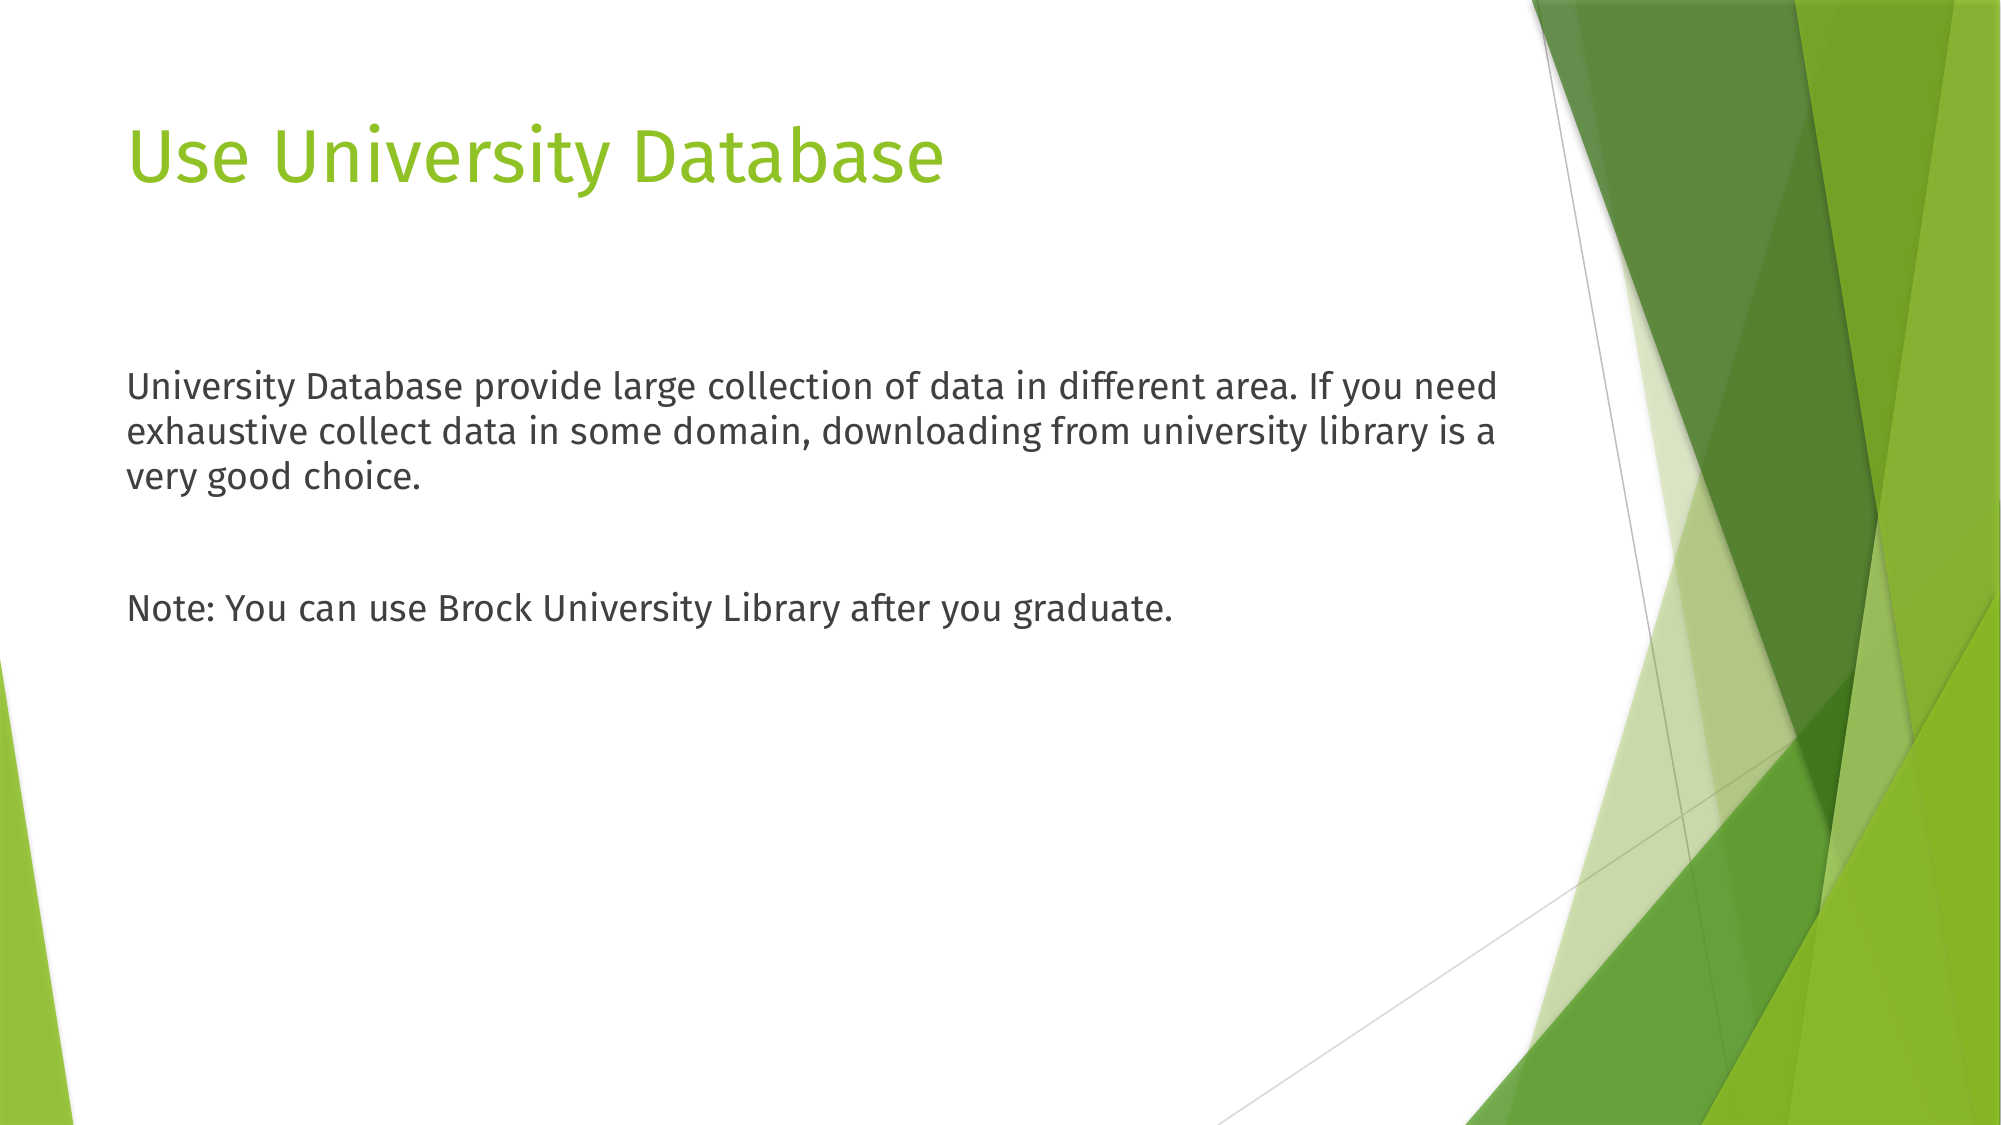

# Use University Database
University Database provide large collection of data in different area. If you need exhaustive collect data in some domain, downloading from university library is a very good choice.

Note: You can use Brock University Library after you graduate.